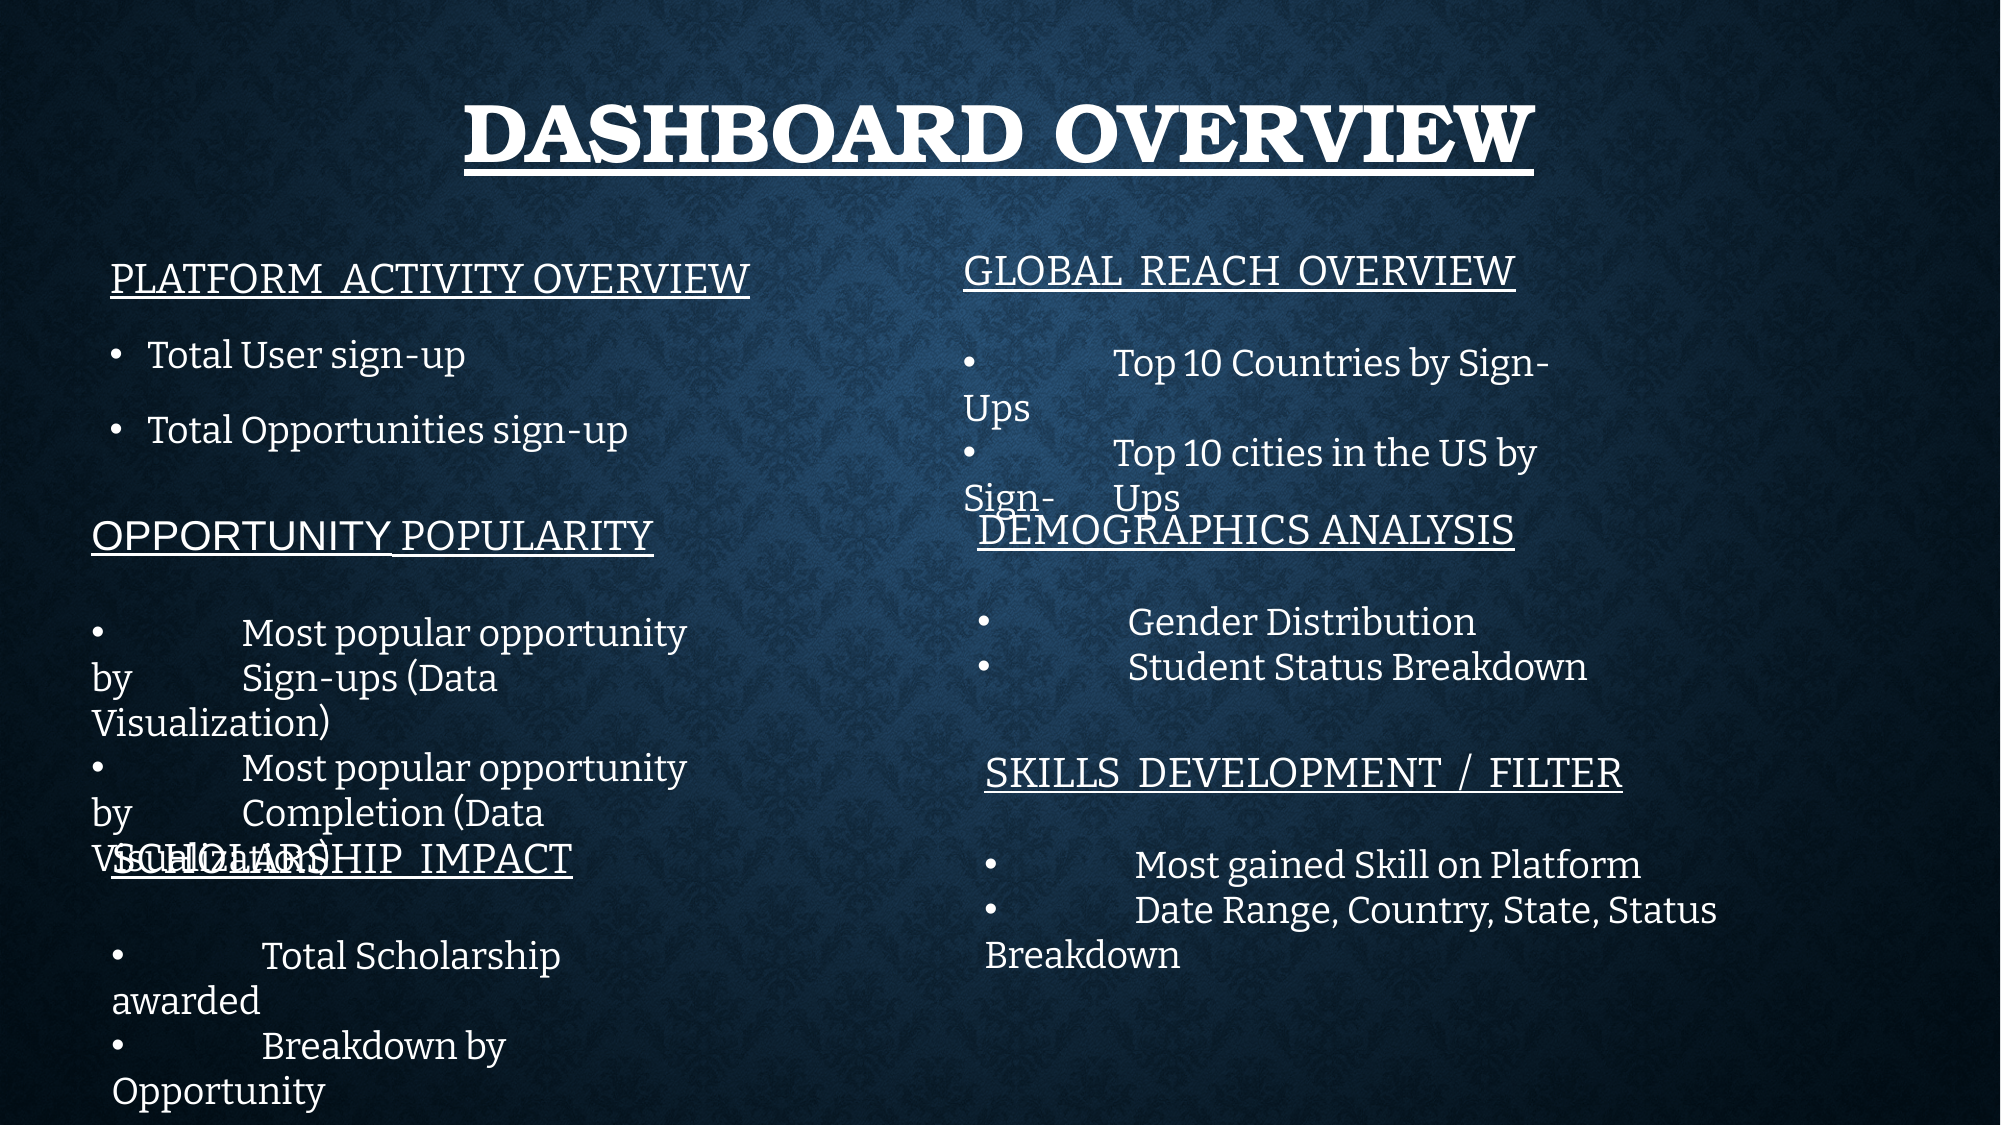

# Dashboard overview
PLATFORM  ACTIVITY OVERVIEW
Total User sign-up
Total Opportunities sign-up

GLOBAL  REACH  OVERVIEW

 	Top 10 Countries by Sign-Ups
 	Top 10 cities in the US by Sign-	Ups

DEMOGRAPHICS ANALYSIS

 	Gender Distribution
 	Student Status Breakdown
OPPORTUNITY POPULARITY

  	Most popular opportunity by         	Sign-ups (Data Visualization)
 	Most popular opportunity by 	Completion (Data Visualization)

SKILLS  DEVELOPMENT  /  FILTER

 	Most gained Skill on Platform
 	Date Range, Country, State, Status 	Breakdown
SCHOLARSHIP  IMPACT

 	Total Scholarship awarded
 	Breakdown by Opportunity